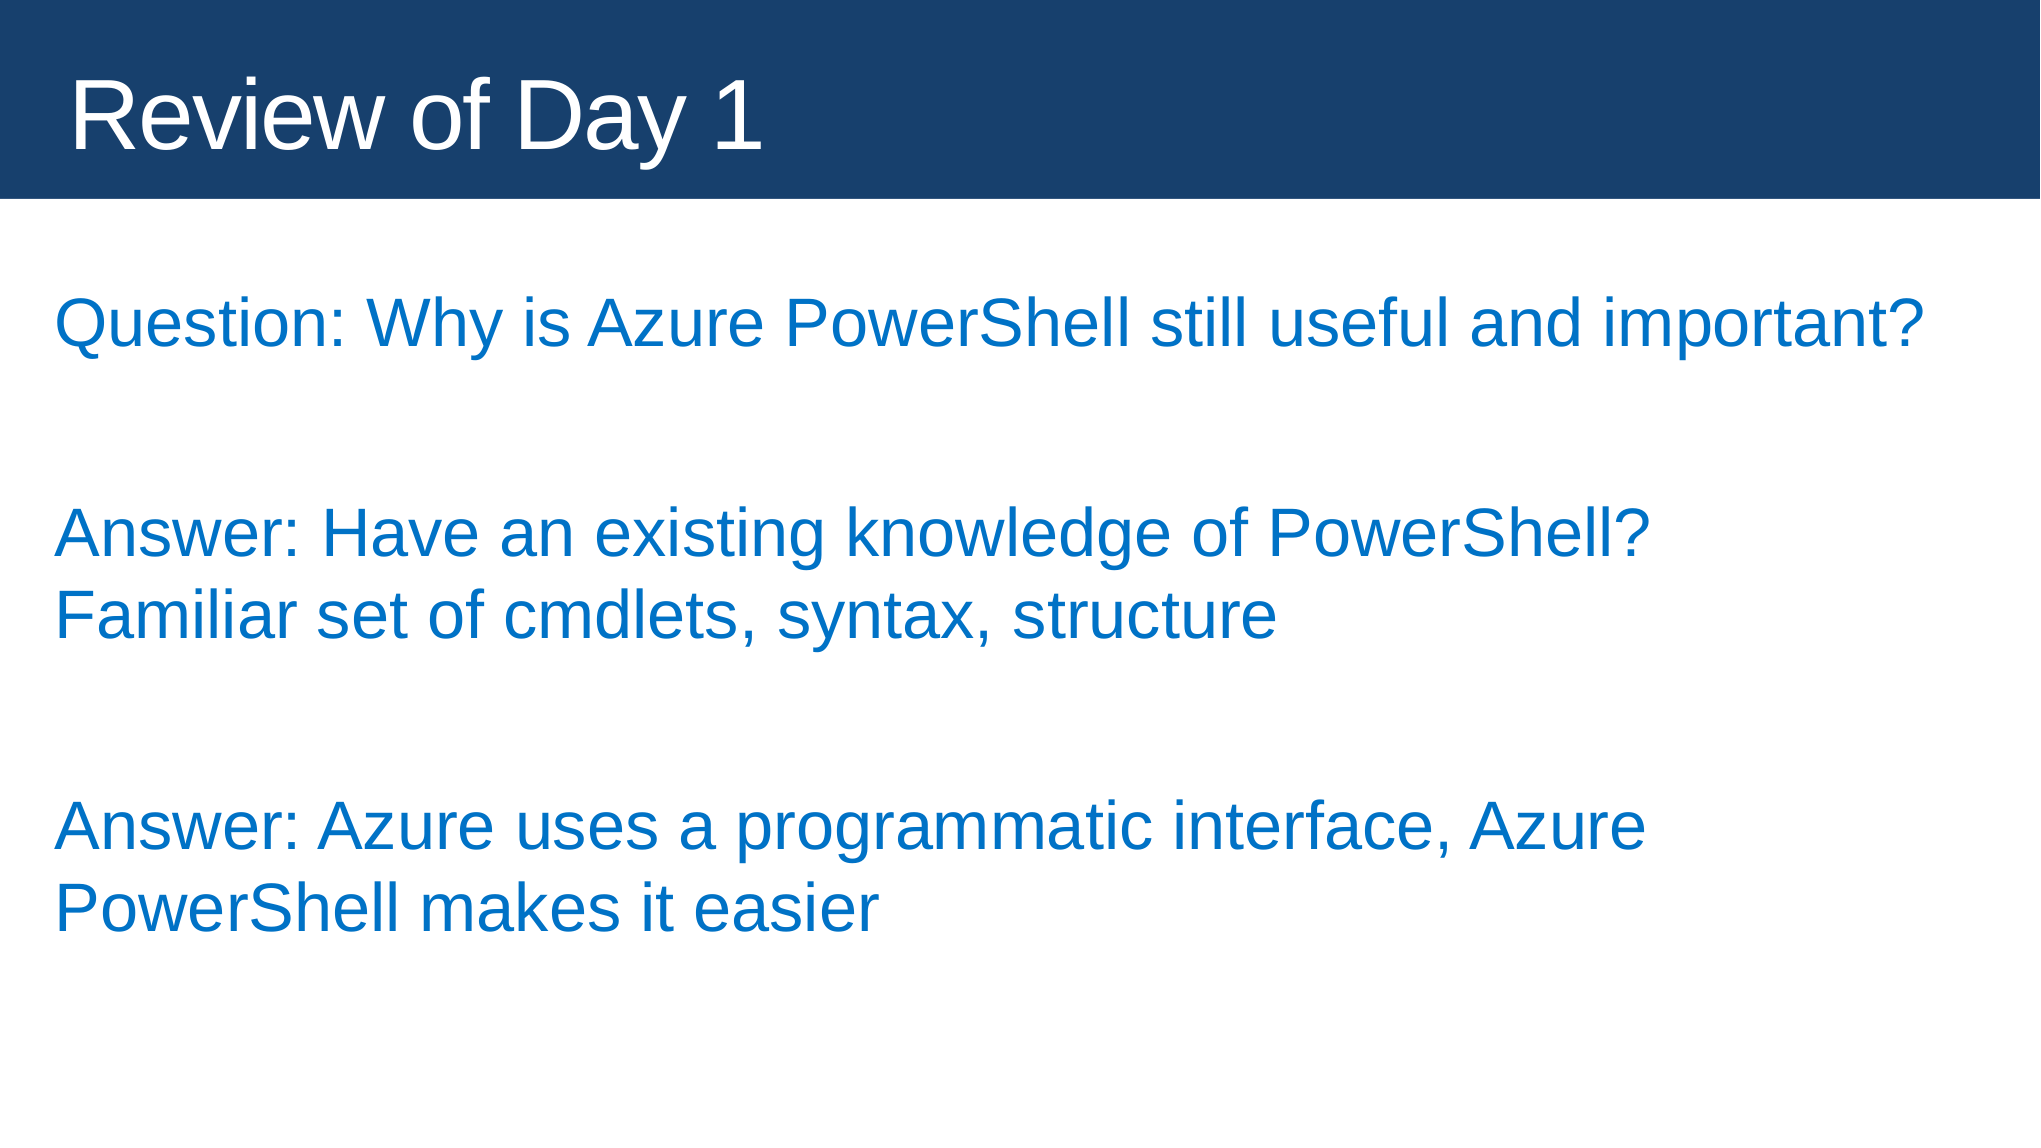

# Review of Day 1
Question: Why is Azure PowerShell still useful and important?

Answer: Have an existing knowledge of PowerShell?
Familiar set of cmdlets, syntax, structure

Answer: Azure uses a programmatic interface, Azure PowerShell makes it easier